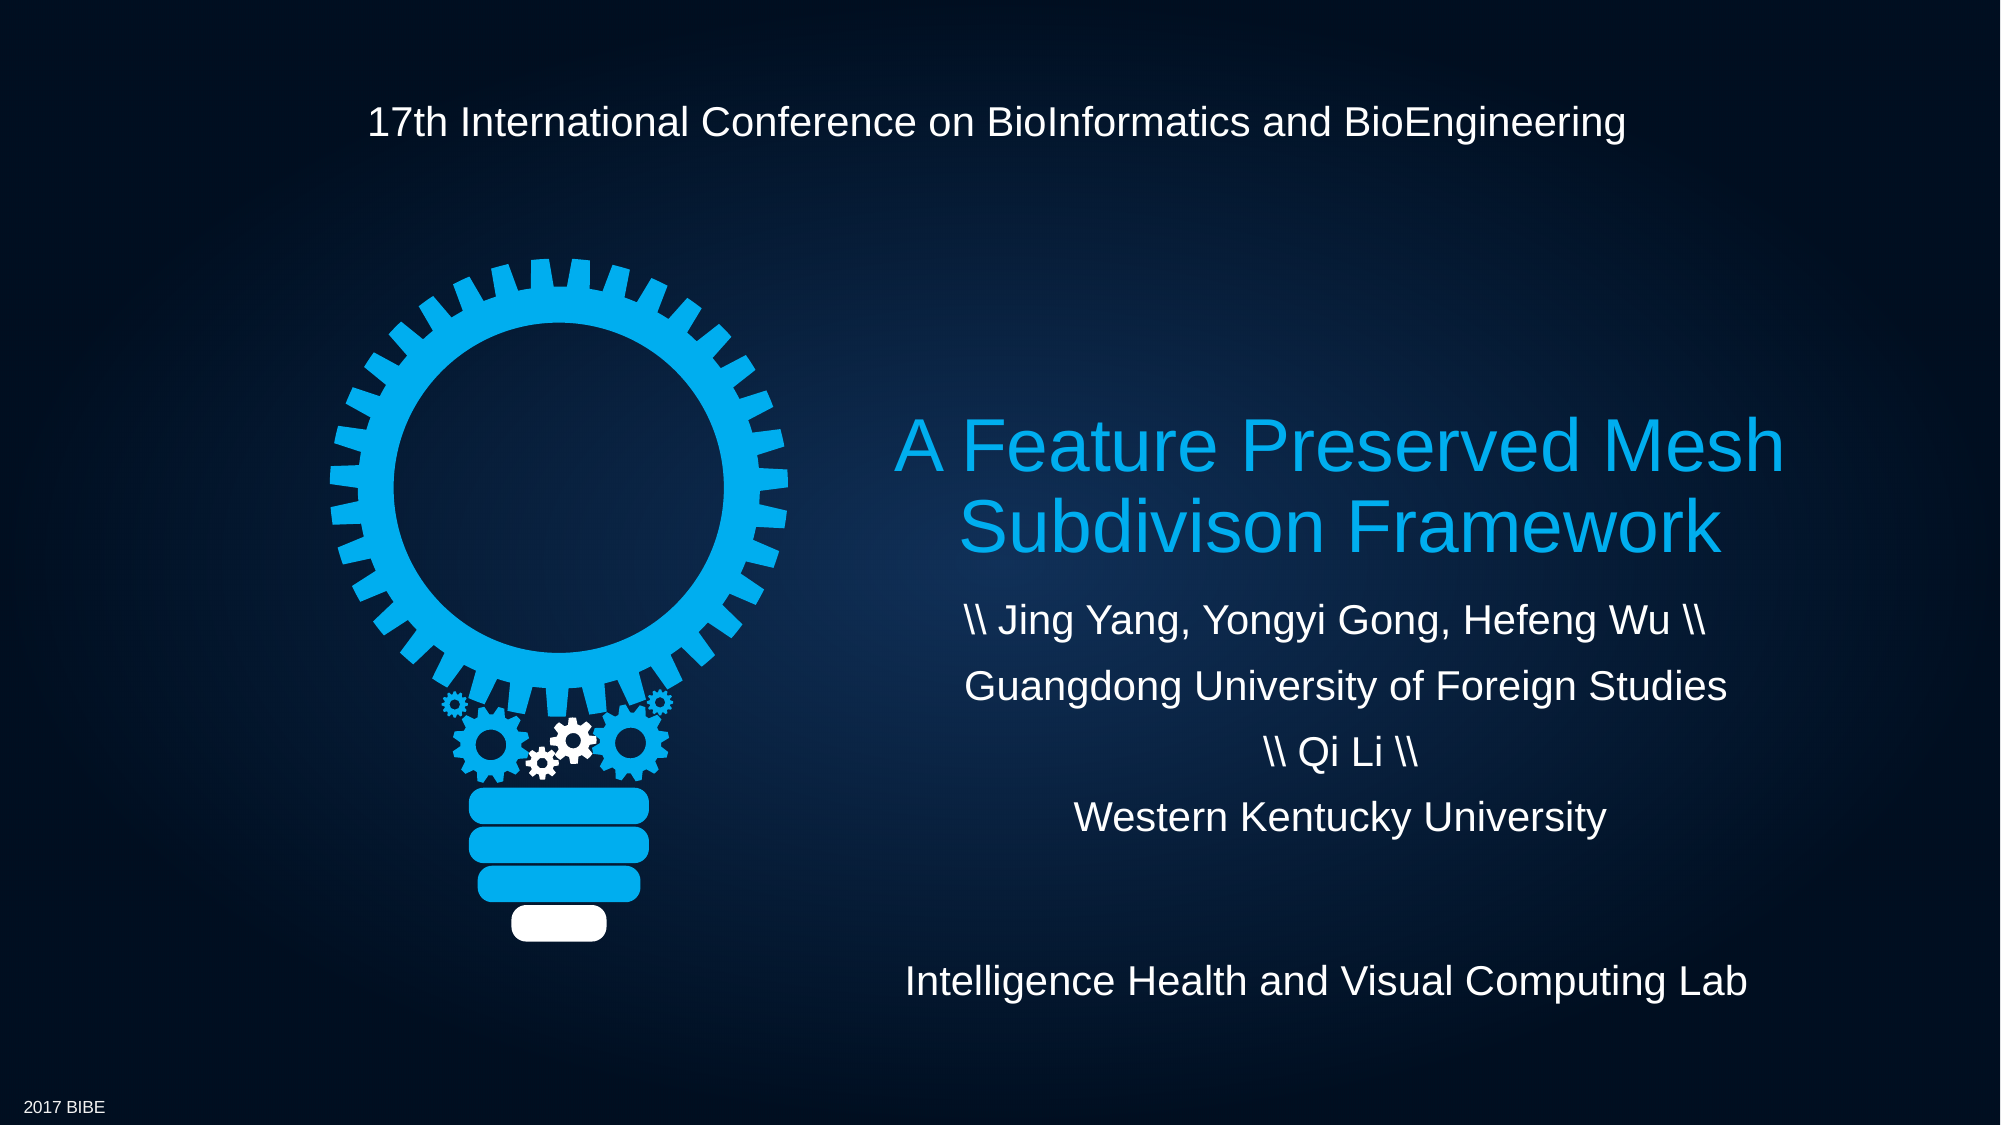

17th International Conference on BioInformatics and BioEngineering
# A Feature Preserved Mesh Subdivison Framework
\\ Jing Yang, Yongyi Gong, Hefeng Wu \\
 Guangdong University of Foreign Studies
\\ Qi Li \\
Western Kentucky University
Intelligence Health and Visual Computing Lab
2017 BIBE